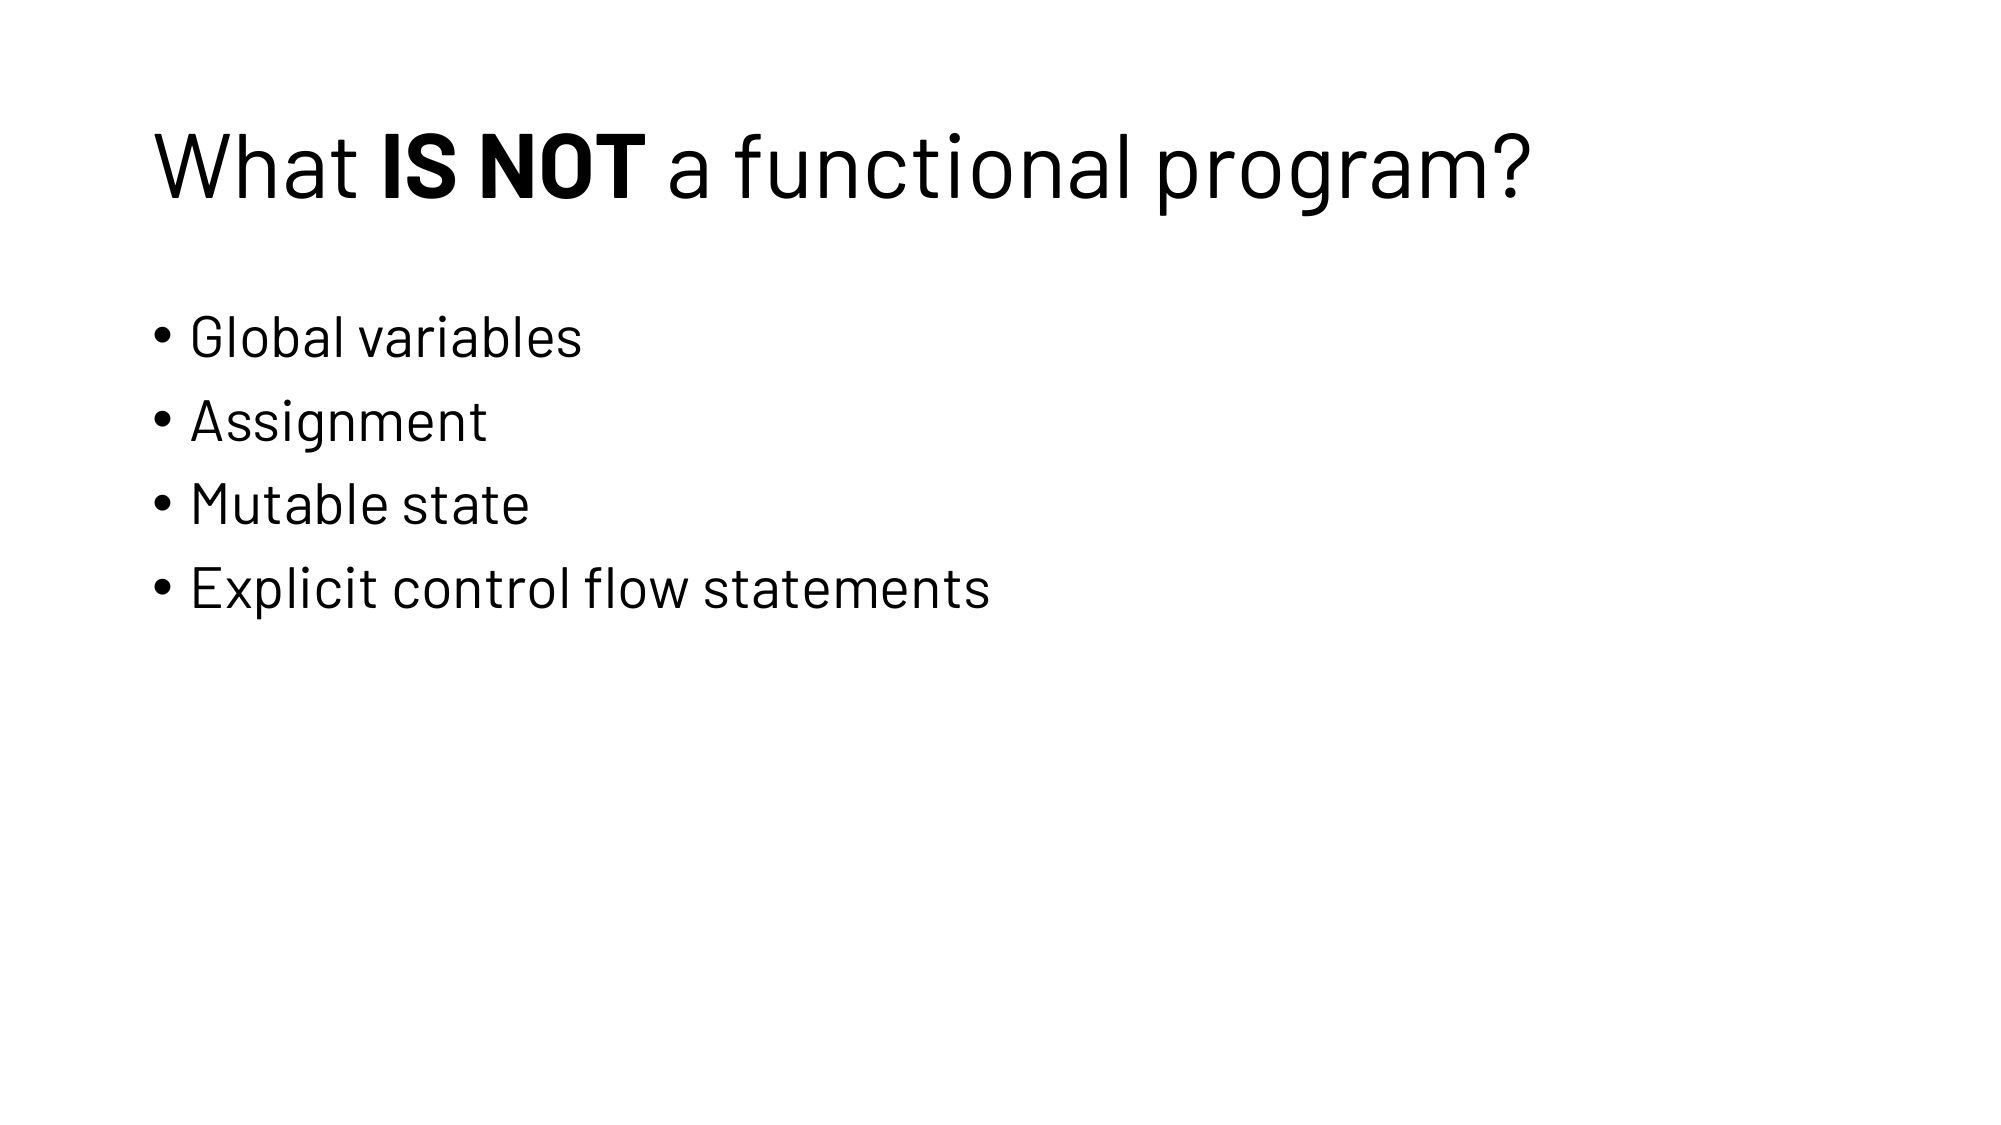

# What IS NOT a functional program?
Global variables
Assignment
Mutable state
Explicit control flow statements